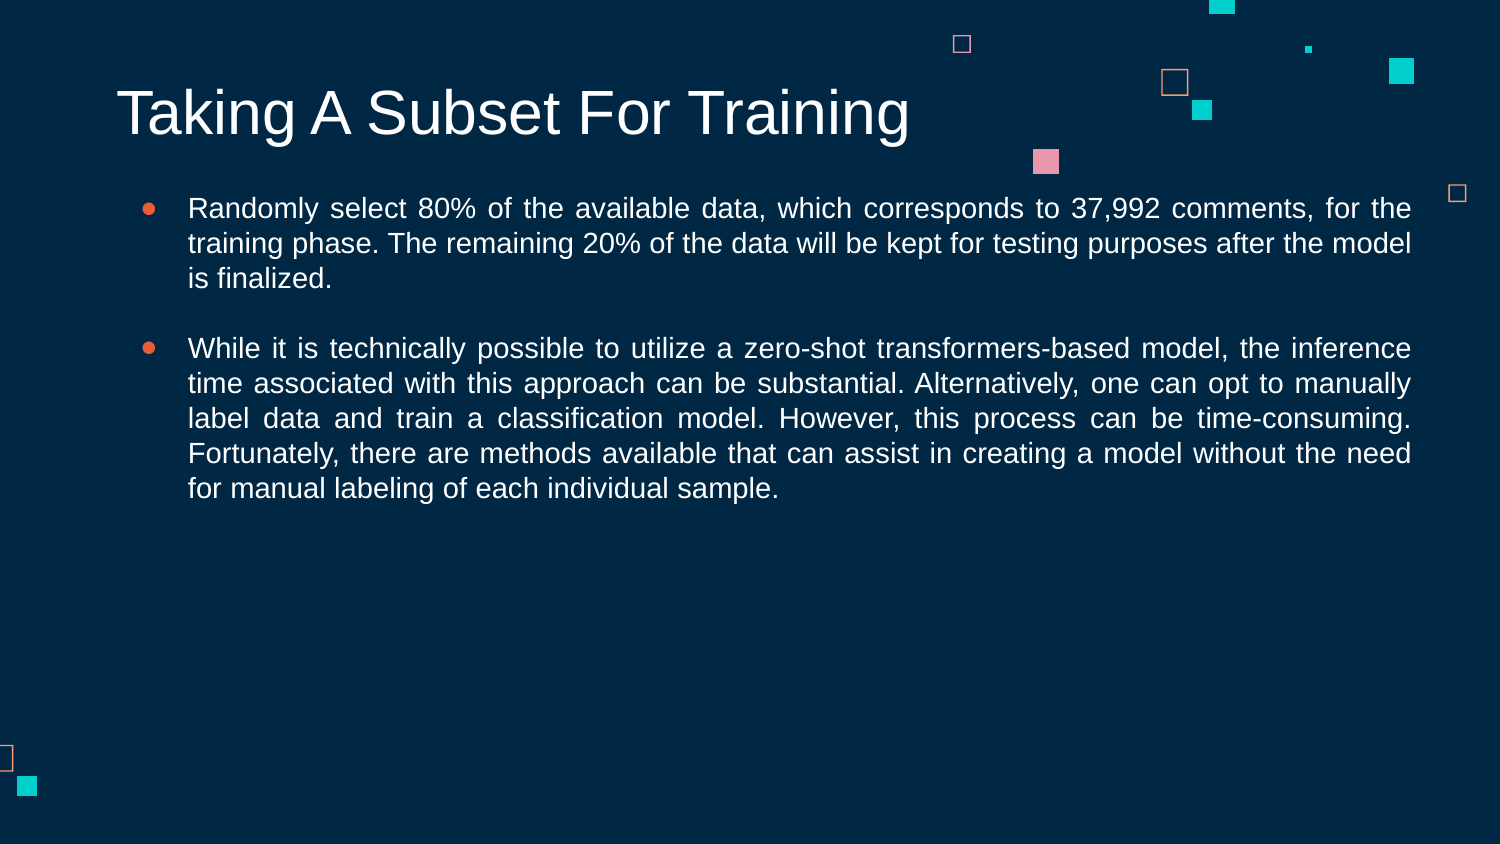

# Taking A Subset For Training
Randomly select 80% of the available data, which corresponds to 37,992 comments, for the training phase. The remaining 20% of the data will be kept for testing purposes after the model is finalized.

While it is technically possible to utilize a zero-shot transformers-based model, the inference time associated with this approach can be substantial. Alternatively, one can opt to manually label data and train a classification model. However, this process can be time-consuming. Fortunately, there are methods available that can assist in creating a model without the need for manual labeling of each individual sample.